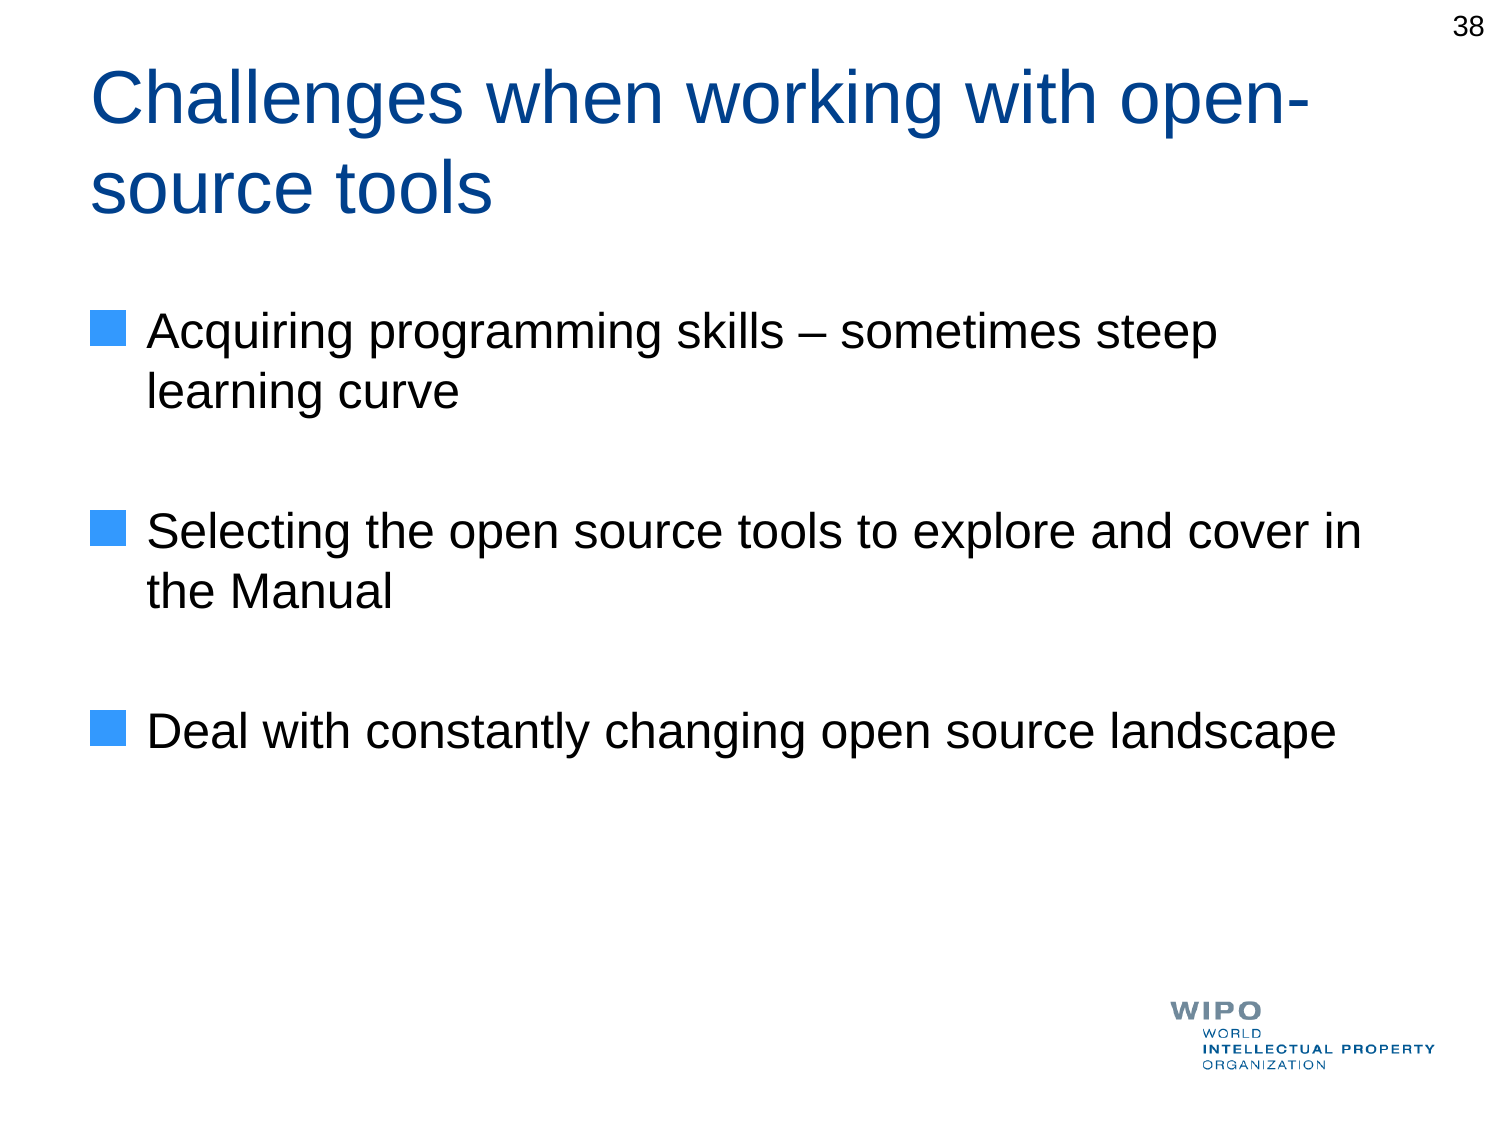

38
# Challenges when working with open-source tools
Acquiring programming skills – sometimes steep learning curve

Selecting the open source tools to explore and cover in the Manual

Deal with constantly changing open source landscape